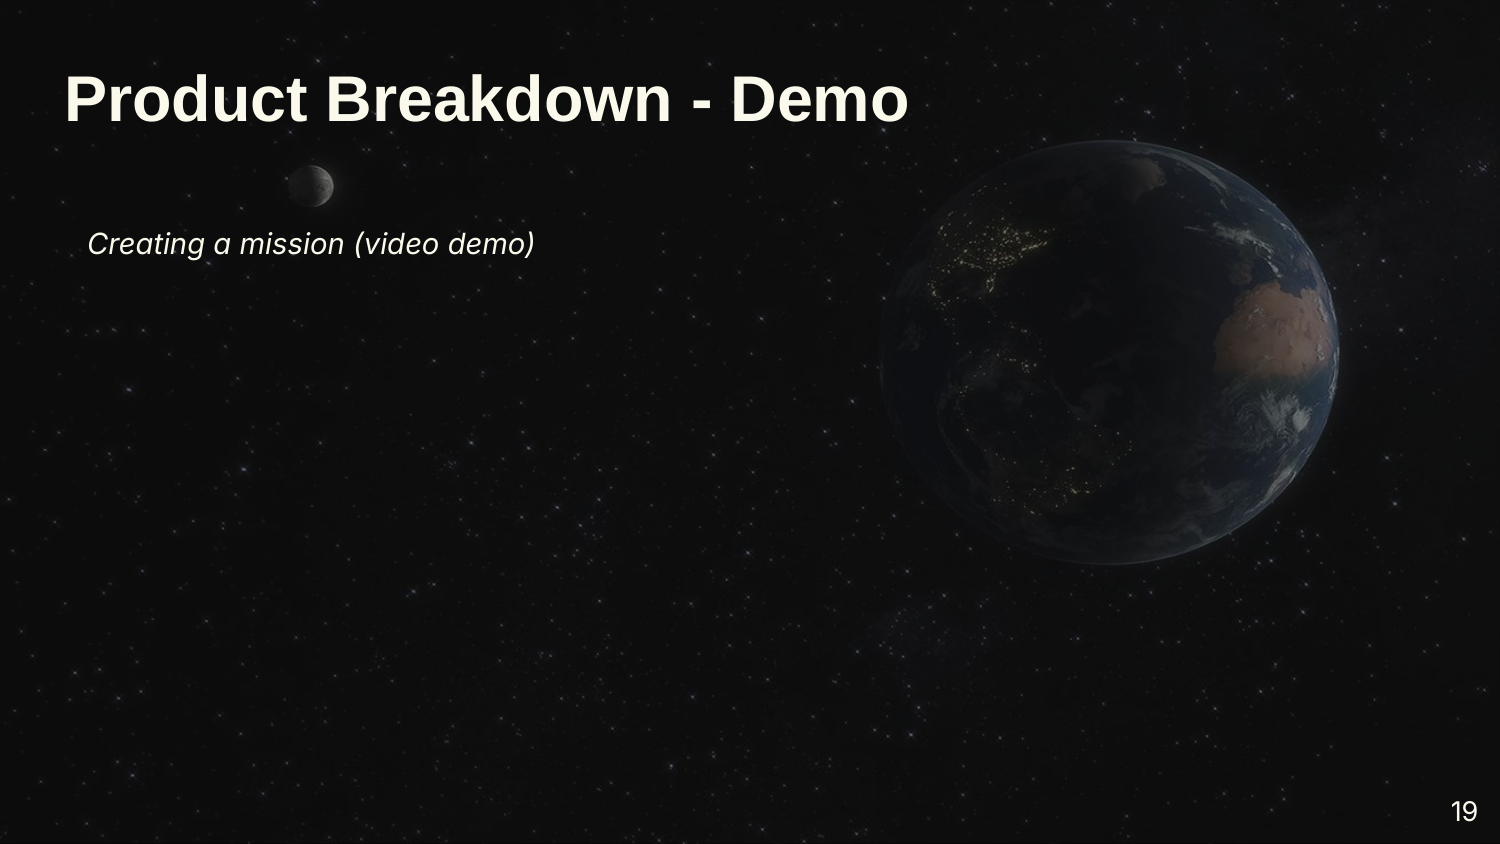

# Product Breakdown - Demo

Creating a mission (video demo)
19